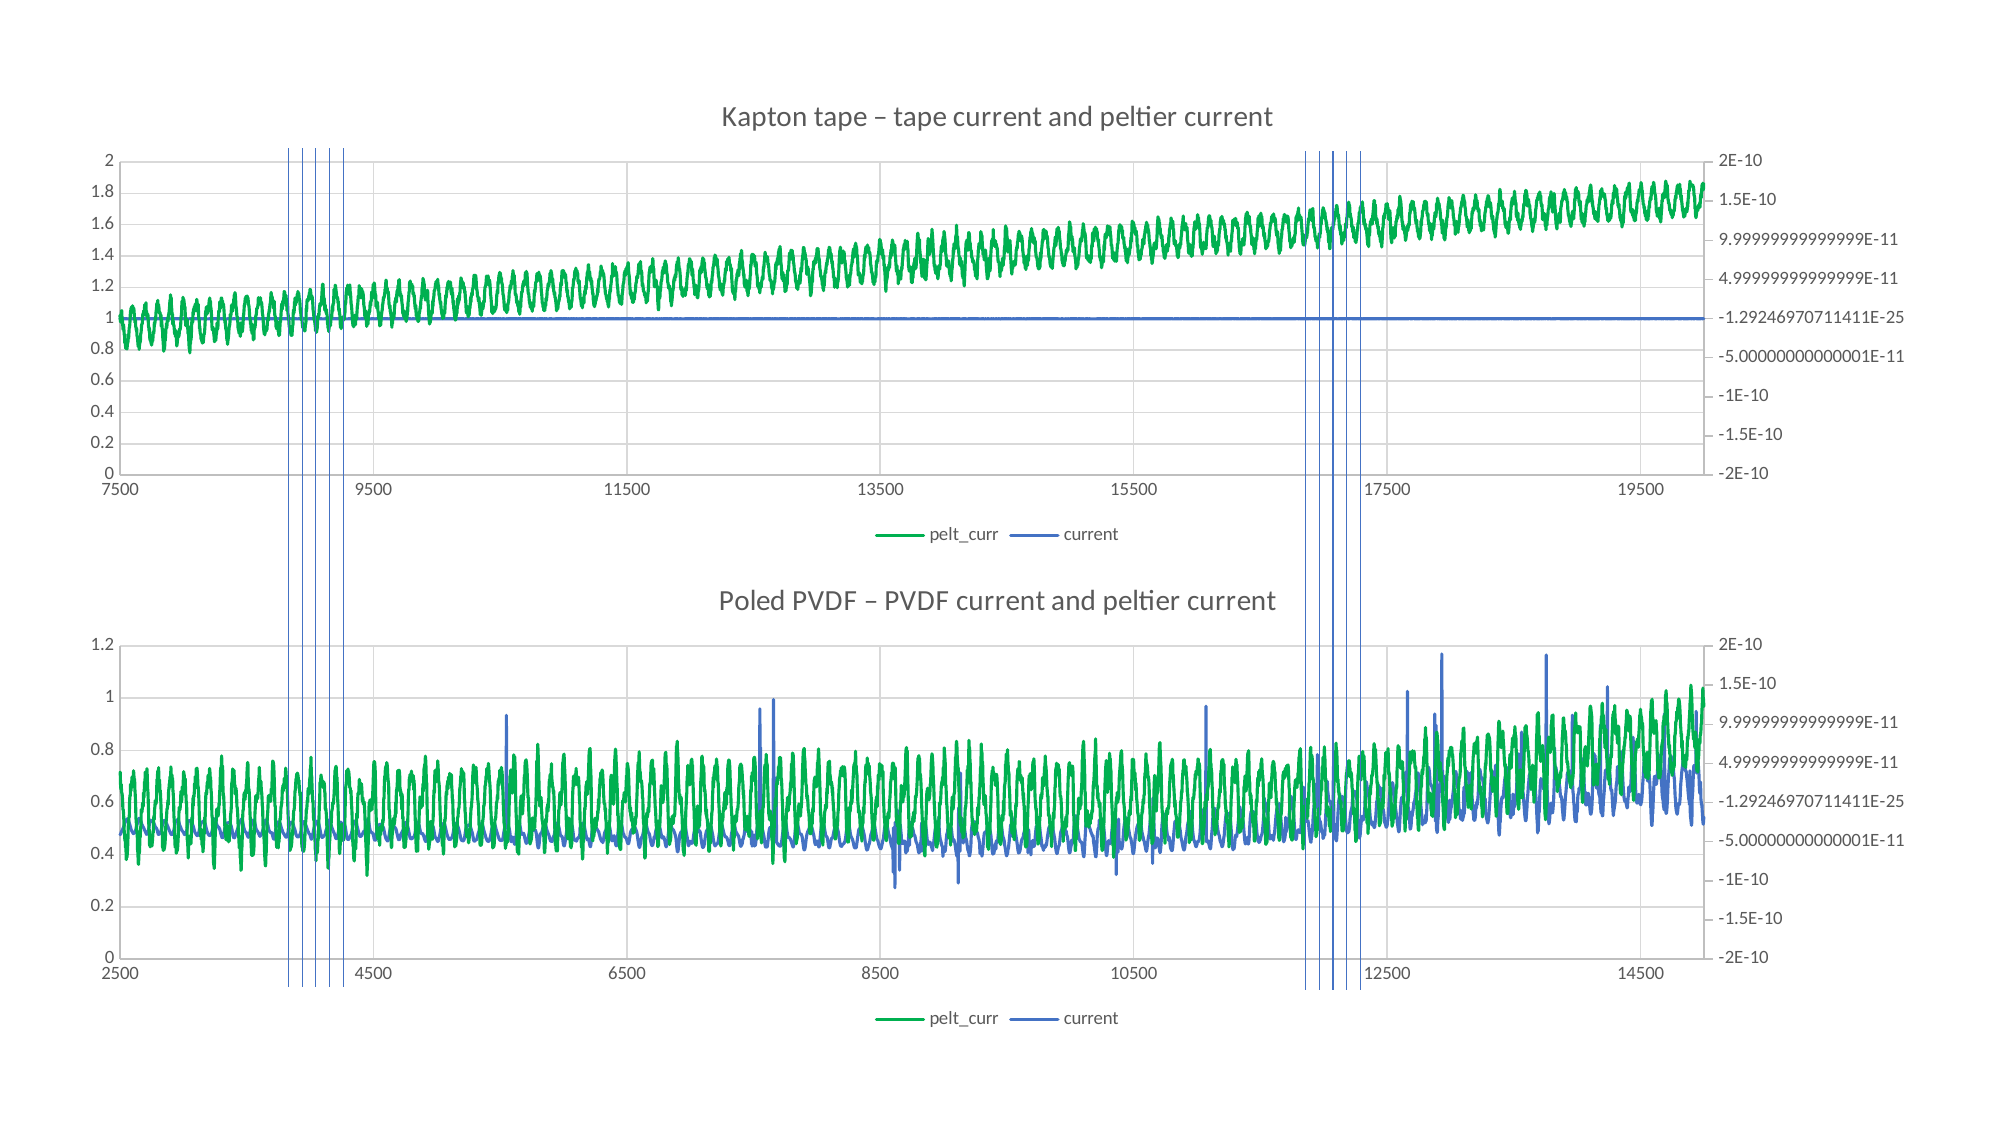

### Chart: Kapton tape – tape current and peltier current

| Category | pelt_curr | current |
|---|---|---|

### Chart: Poled PVDF – PVDF current and peltier current

| Category | pelt_curr | current |
|---|---|---|